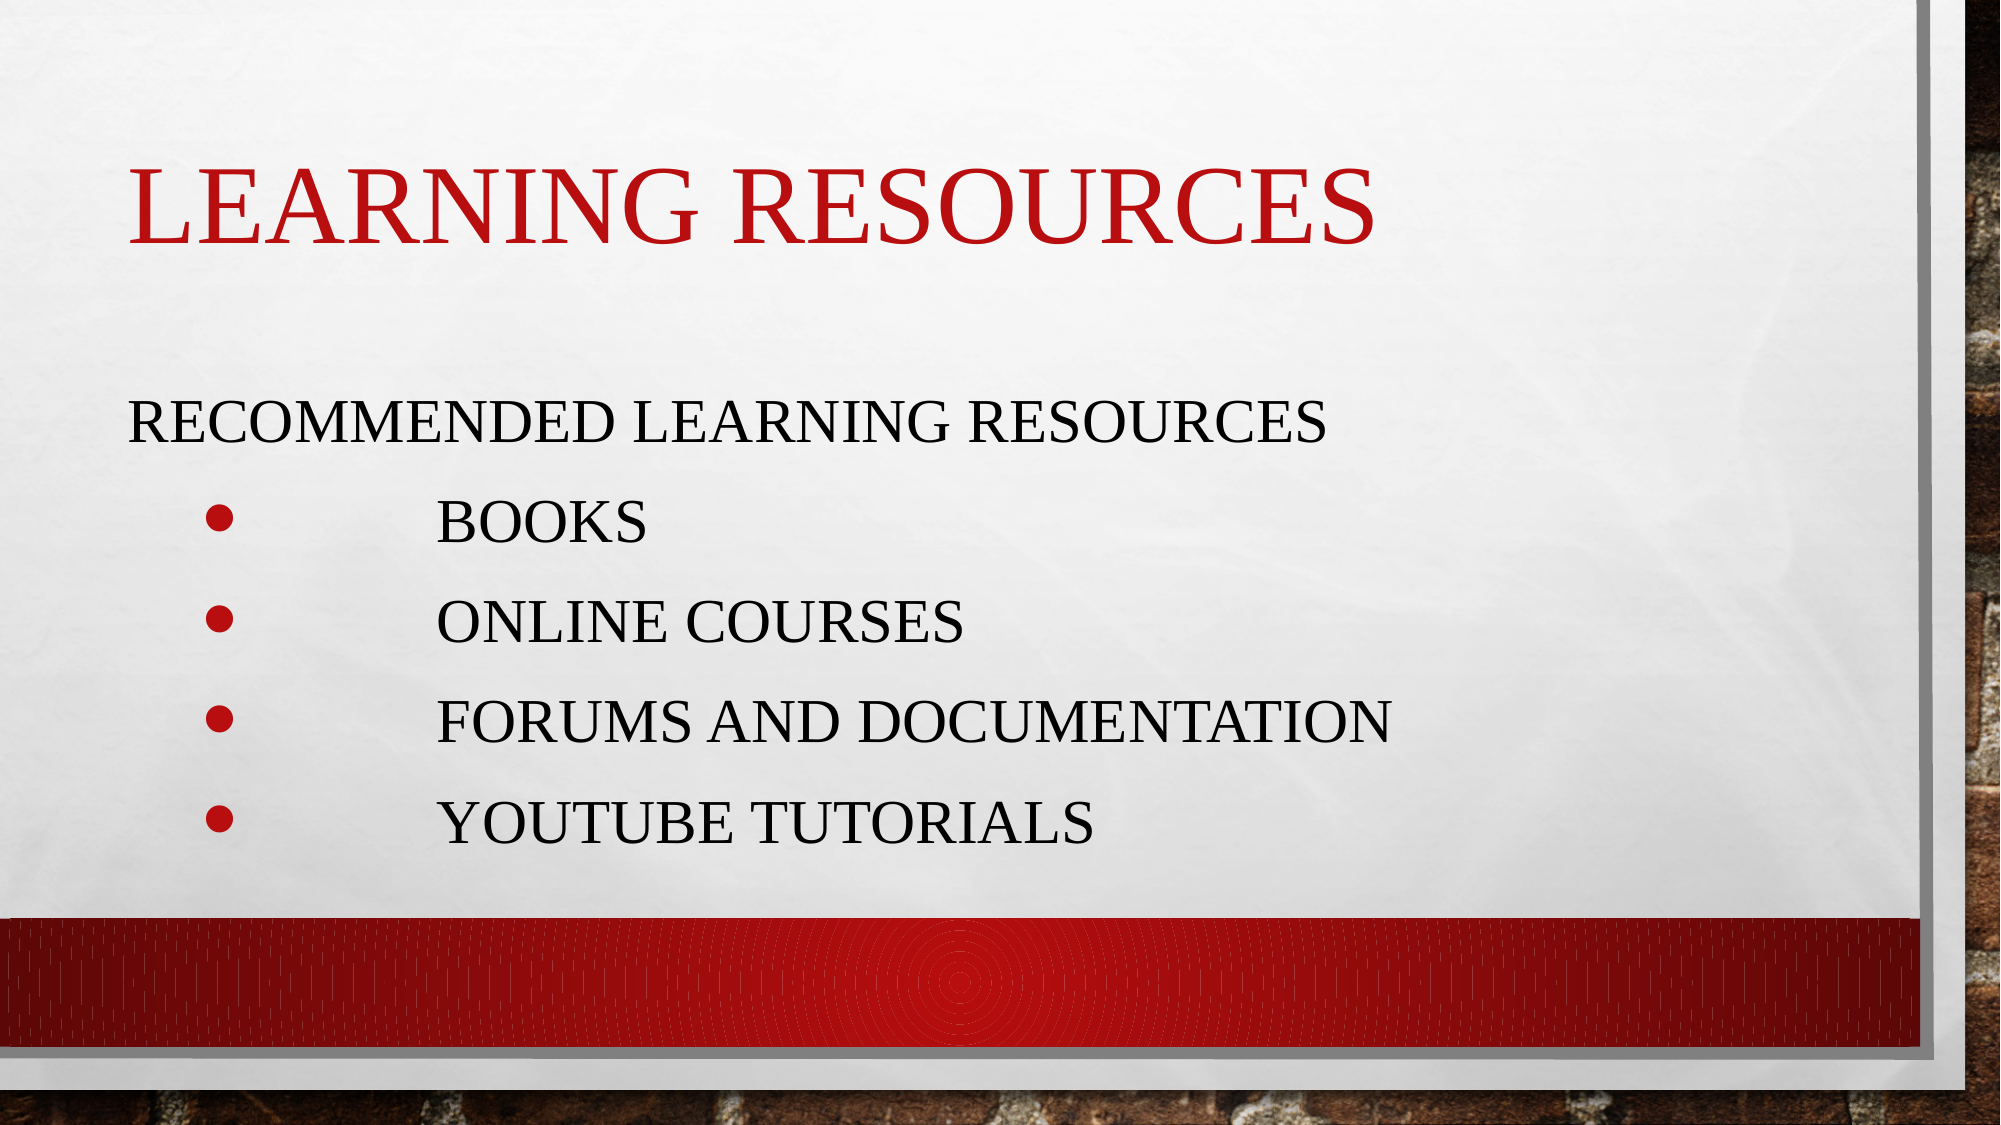

# Learning REsources
Recommended Learning Resources
Books
Online Courses
Forums and Documentation
YouTube Tutorials